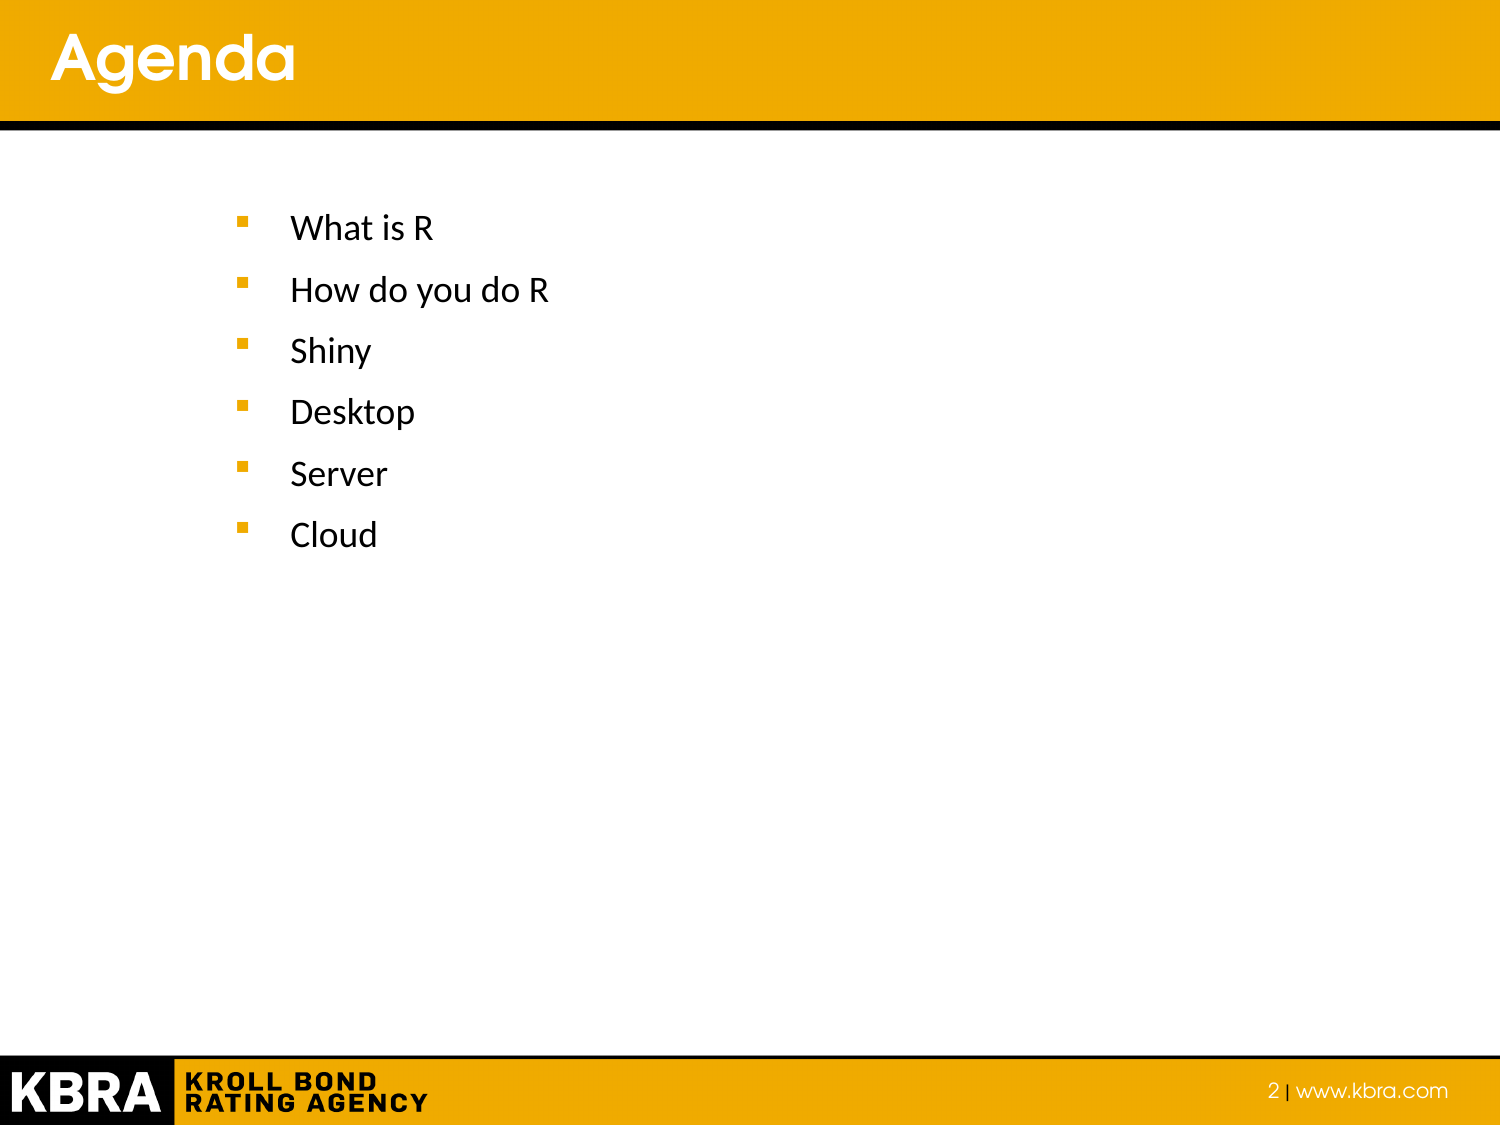

# Agenda
What is R
How do you do R
Shiny
Desktop
Server
Cloud